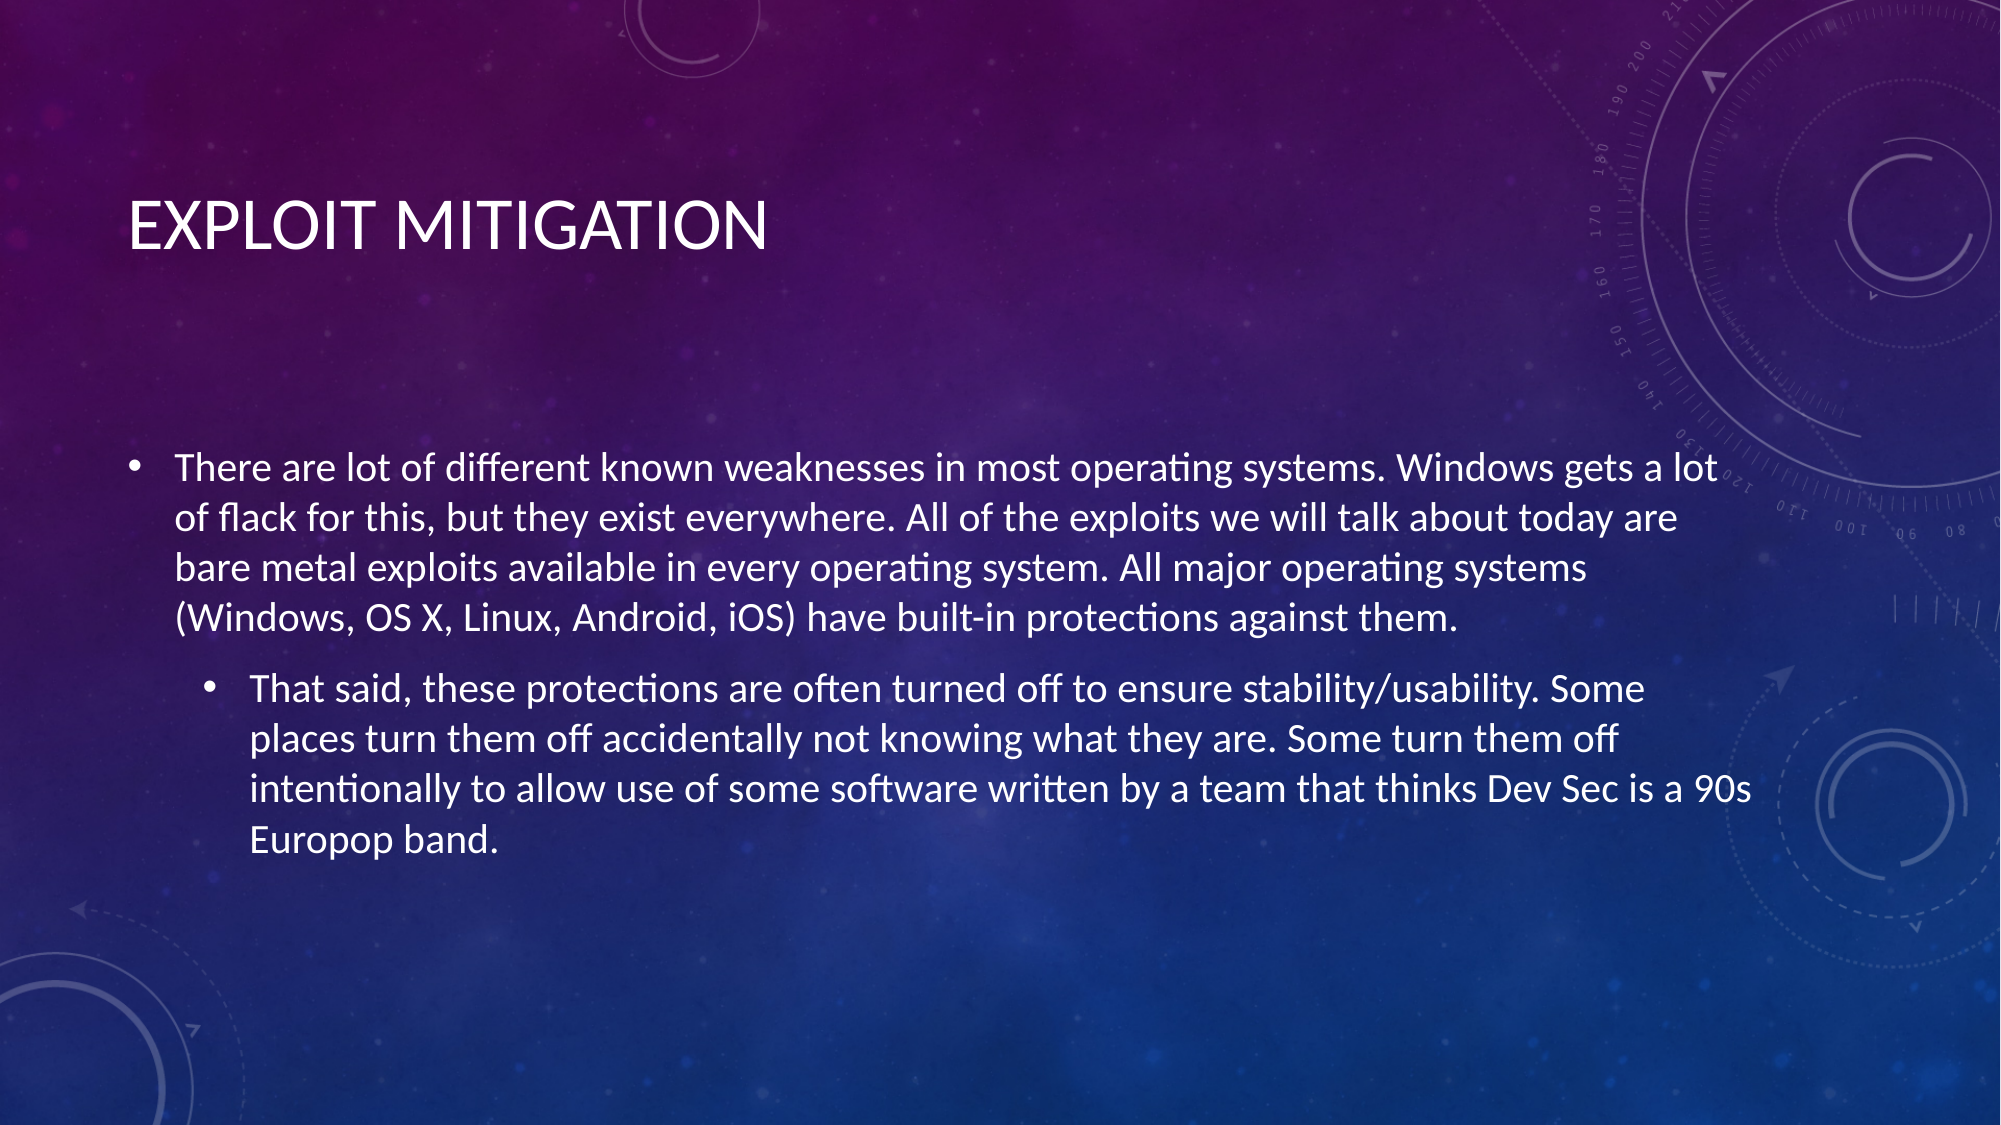

# Exploit Mitigation
There are lot of different known weaknesses in most operating systems. Windows gets a lot of flack for this, but they exist everywhere. All of the exploits we will talk about today are bare metal exploits available in every operating system. All major operating systems (Windows, OS X, Linux, Android, iOS) have built-in protections against them.
That said, these protections are often turned off to ensure stability/usability. Some places turn them off accidentally not knowing what they are. Some turn them off intentionally to allow use of some software written by a team that thinks Dev Sec is a 90s Europop band.